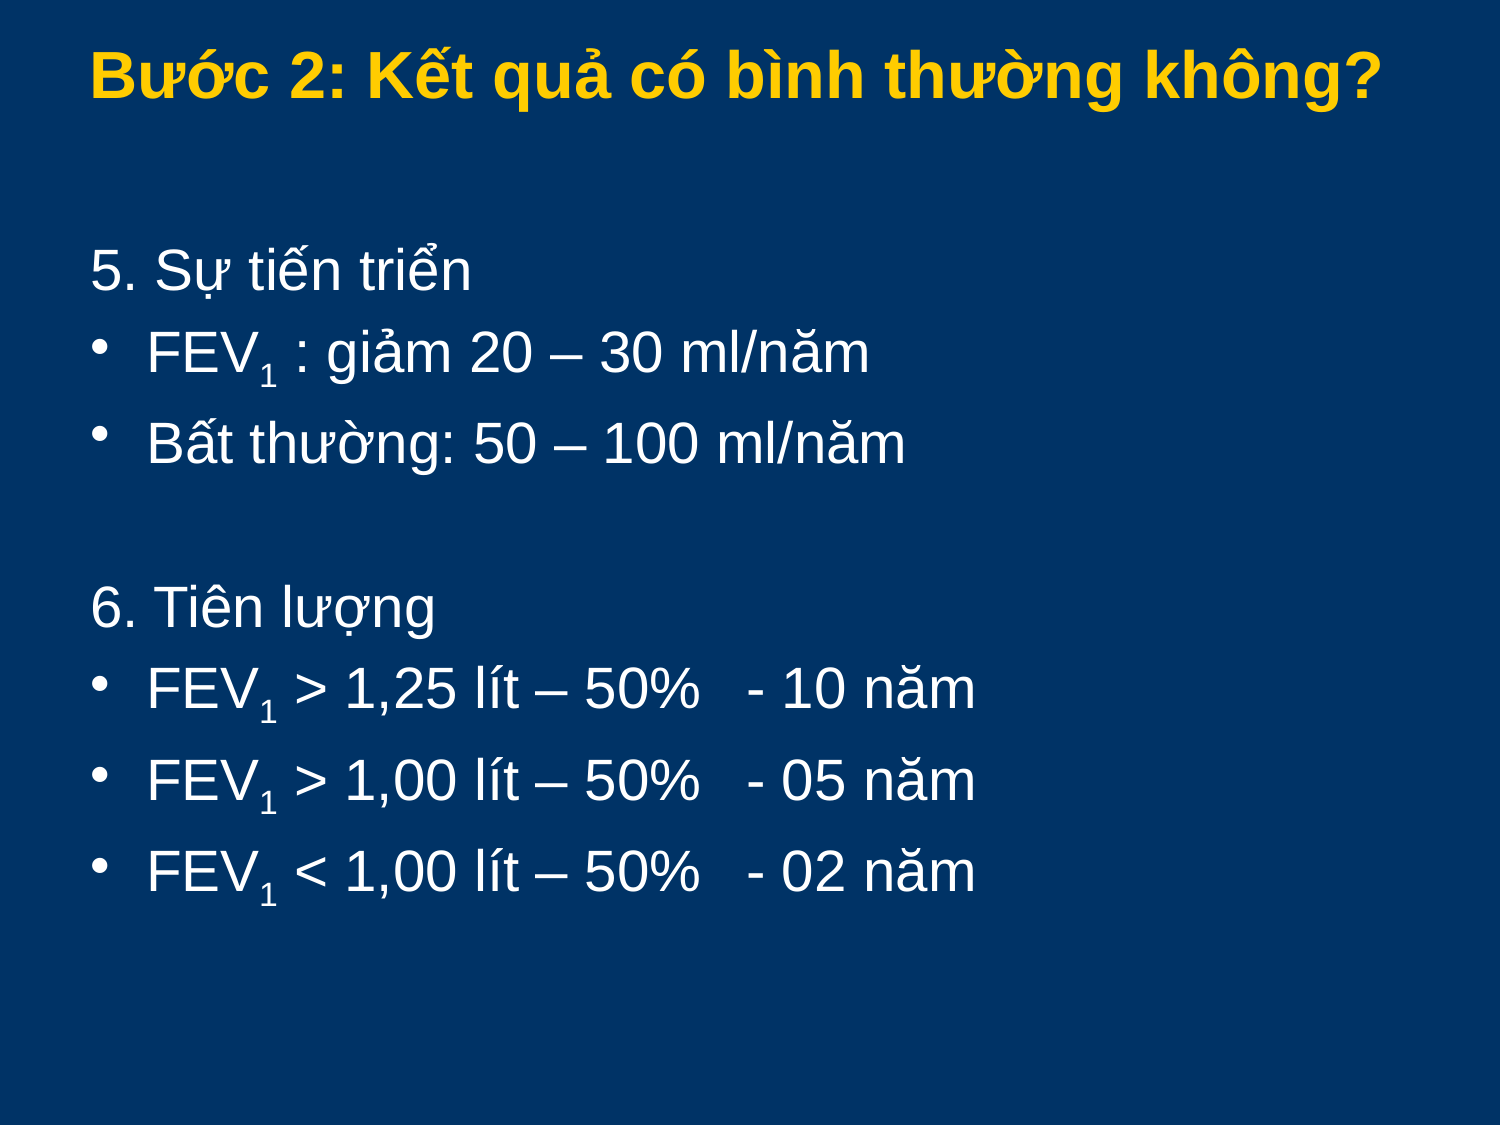

Bước 2: Kết quả có bình thường không?
5. Sự tiến triển
FEV1 : giảm 20 – 30 ml/năm
Bất thường: 50 – 100 ml/năm

6. Tiên lượng
FEV1 > 1,25 lít – 50%	- 10 năm
FEV1 > 1,00 lít – 50%	- 05 năm
FEV1 < 1,00 lít – 50%	- 02 năm